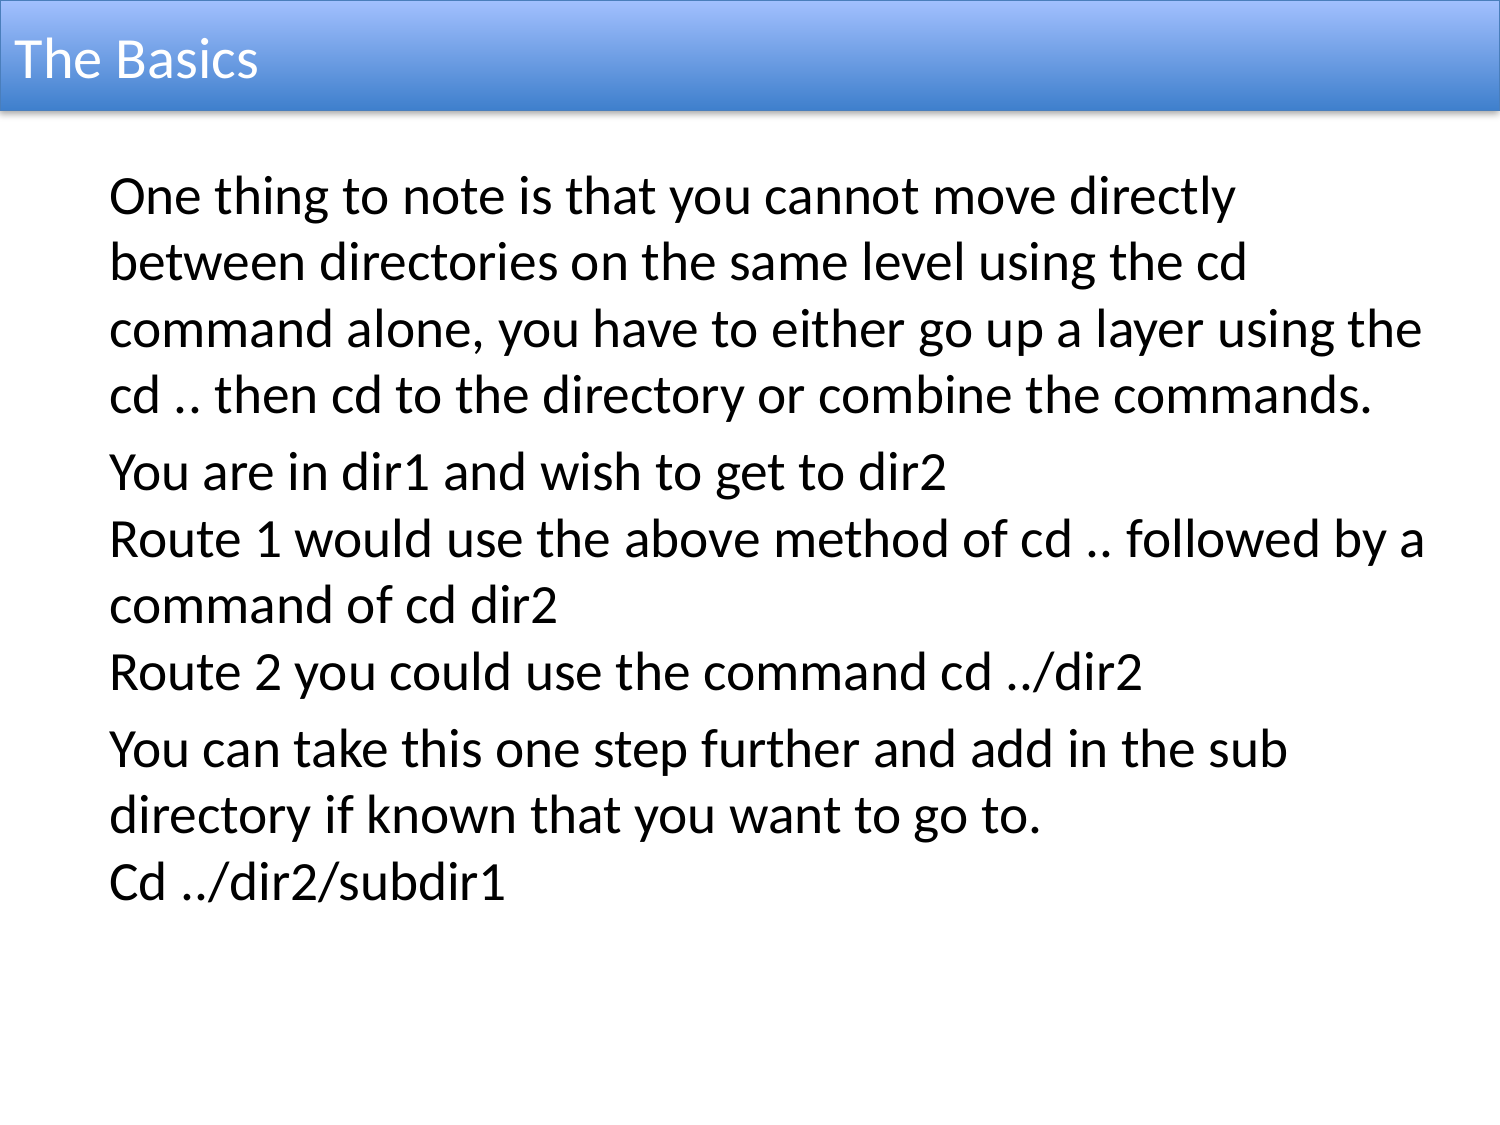

The Basics
One thing to note is that you cannot move directly between directories on the same level using the cd command alone, you have to either go up a layer using the cd .. then cd to the directory or combine the commands.
You are in dir1 and wish to get to dir2
Route 1 would use the above method of cd .. followed by a command of cd dir2
Route 2 you could use the command cd ../dir2
You can take this one step further and add in the sub directory if known that you want to go to.
Cd ../dir2/subdir1